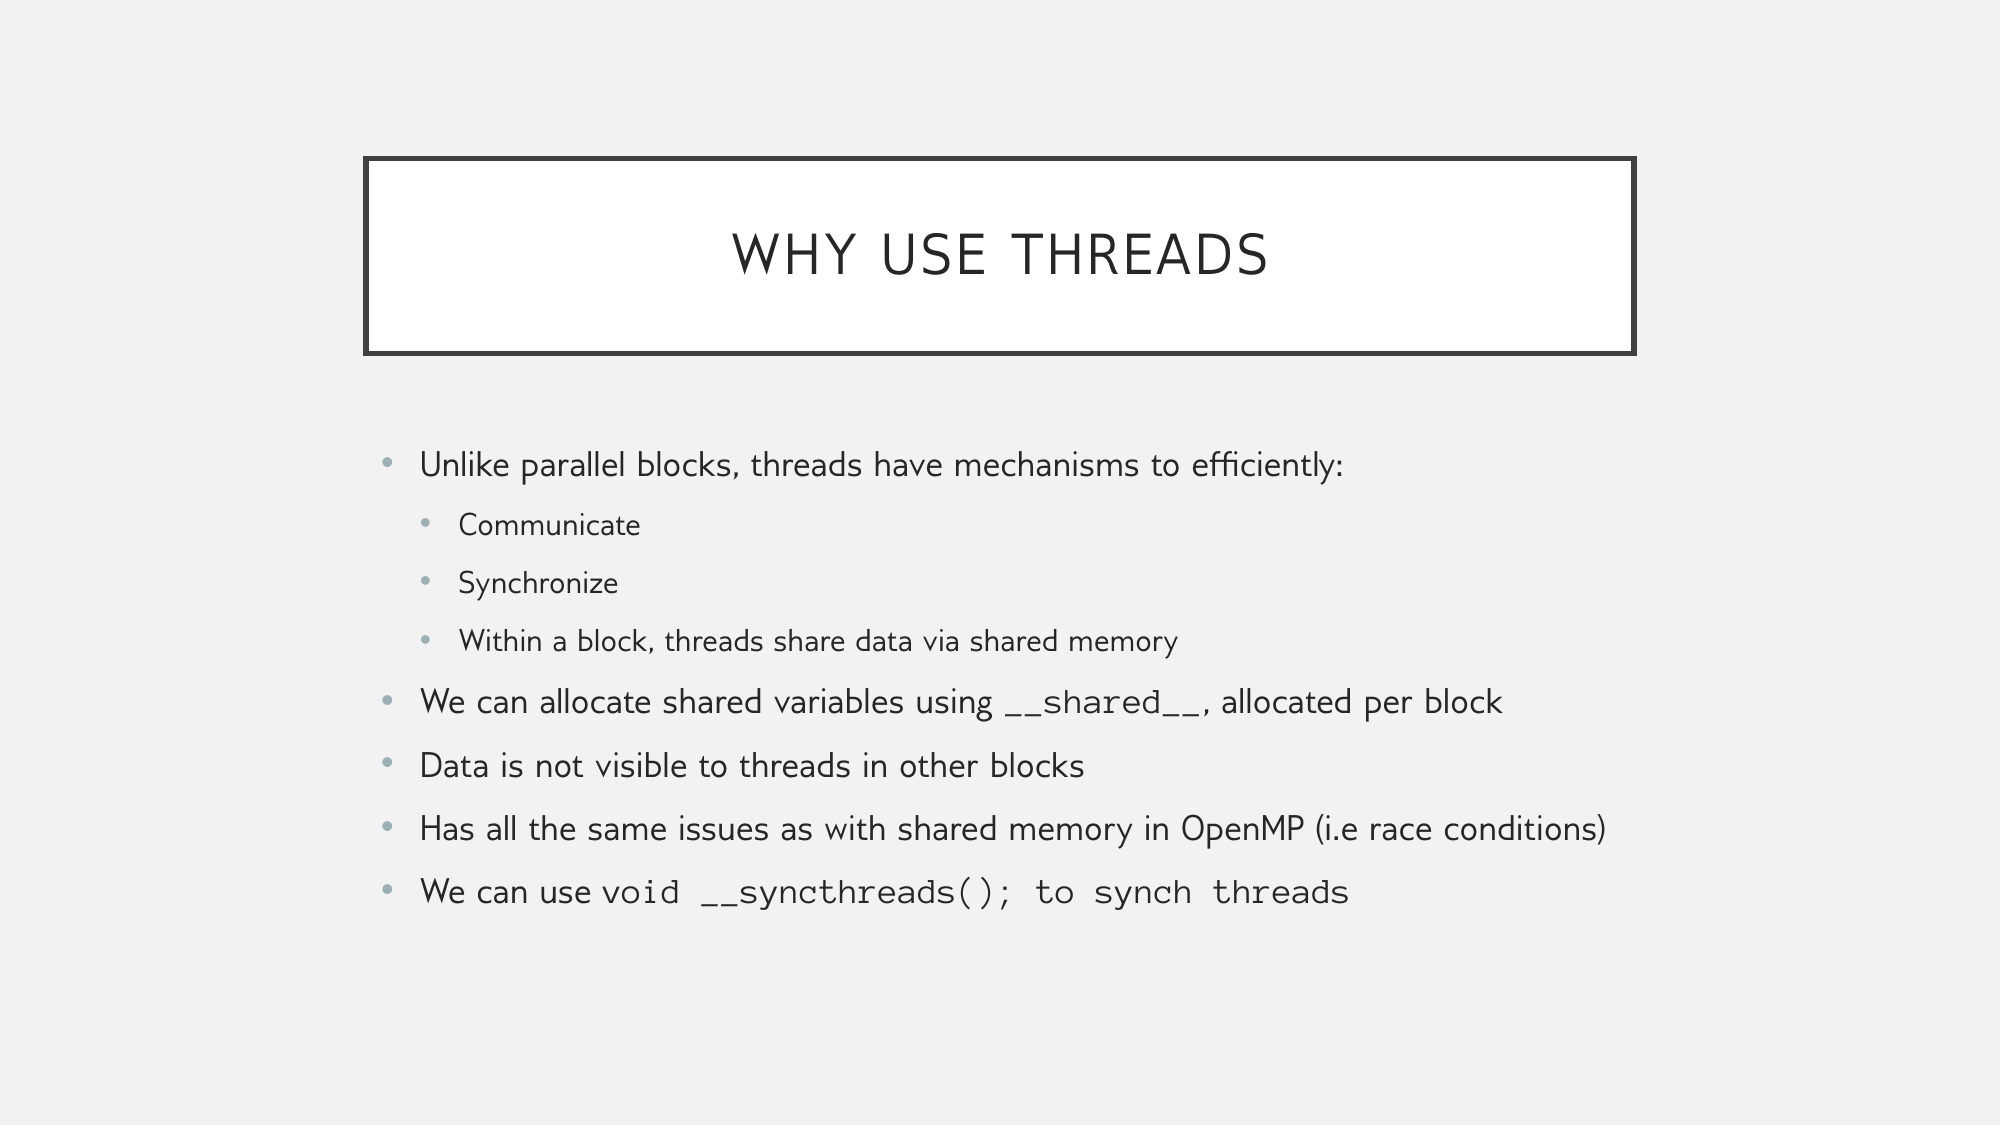

# Why use threads
Unlike parallel blocks, threads have mechanisms to efficiently:
Communicate
Synchronize
Within a block, threads share data via shared memory
We can allocate shared variables using __shared__, allocated per block
Data is not visible to threads in other blocks
Has all the same issues as with shared memory in OpenMP (i.e race conditions)
We can use void __syncthreads(); to synch threads